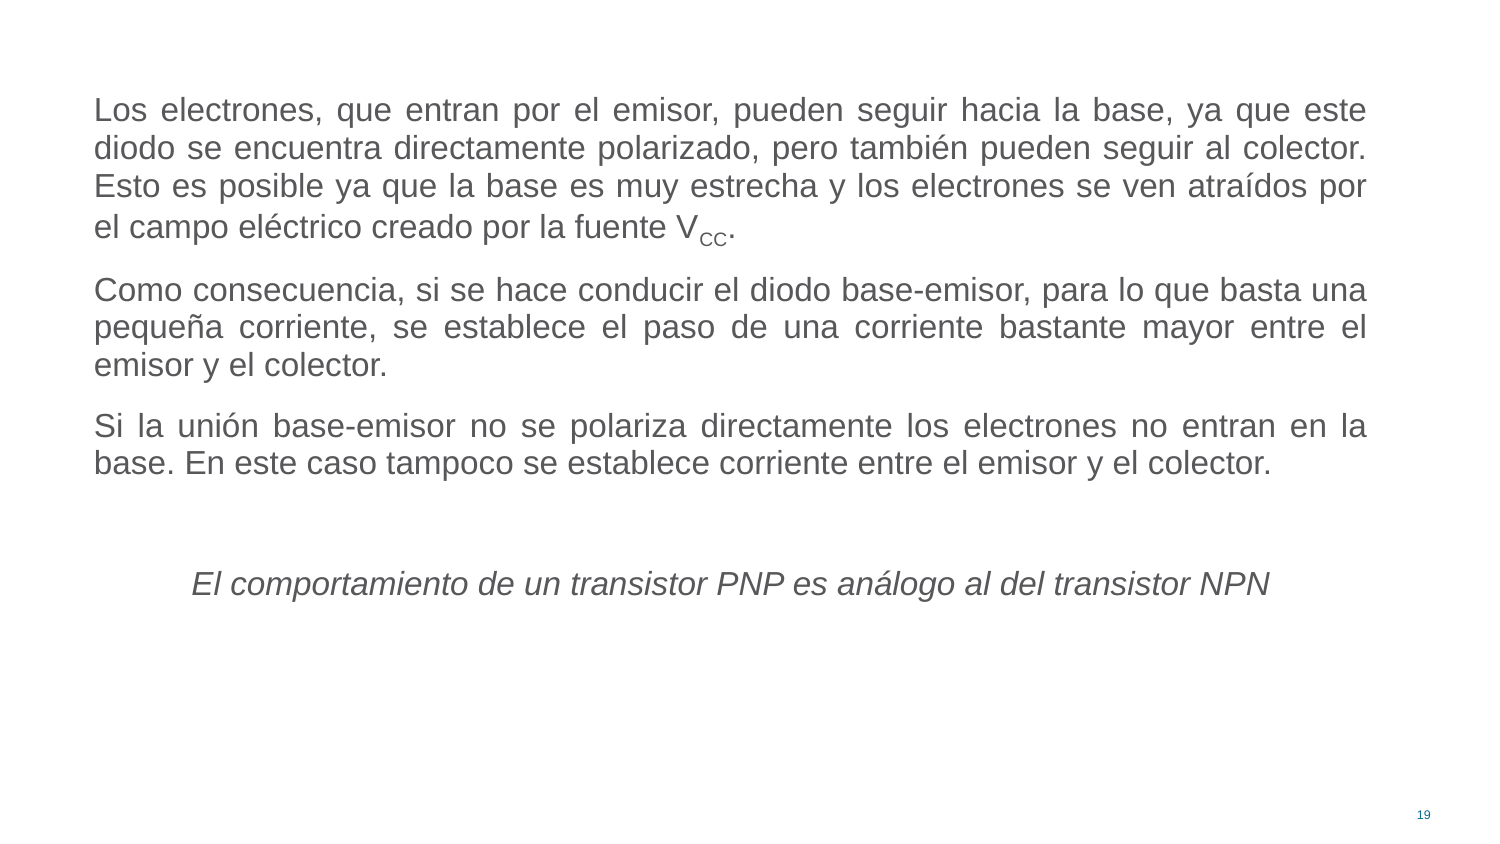

Los electrones, que entran por el emisor, pueden seguir hacia la base, ya que este diodo se encuentra directamente polarizado, pero también pueden seguir al colector. Esto es posible ya que la base es muy estrecha y los electrones se ven atraídos por el campo eléctrico creado por la fuente VCC.
Como consecuencia, si se hace conducir el diodo base-emisor, para lo que basta una pequeña corriente, se establece el paso de una corriente bastante mayor entre el emisor y el colector.
Si la unión base-emisor no se polariza directamente los electrones no entran en la base. En este caso tampoco se establece corriente entre el emisor y el colector.

El comportamiento de un transistor PNP es análogo al del transistor NPN